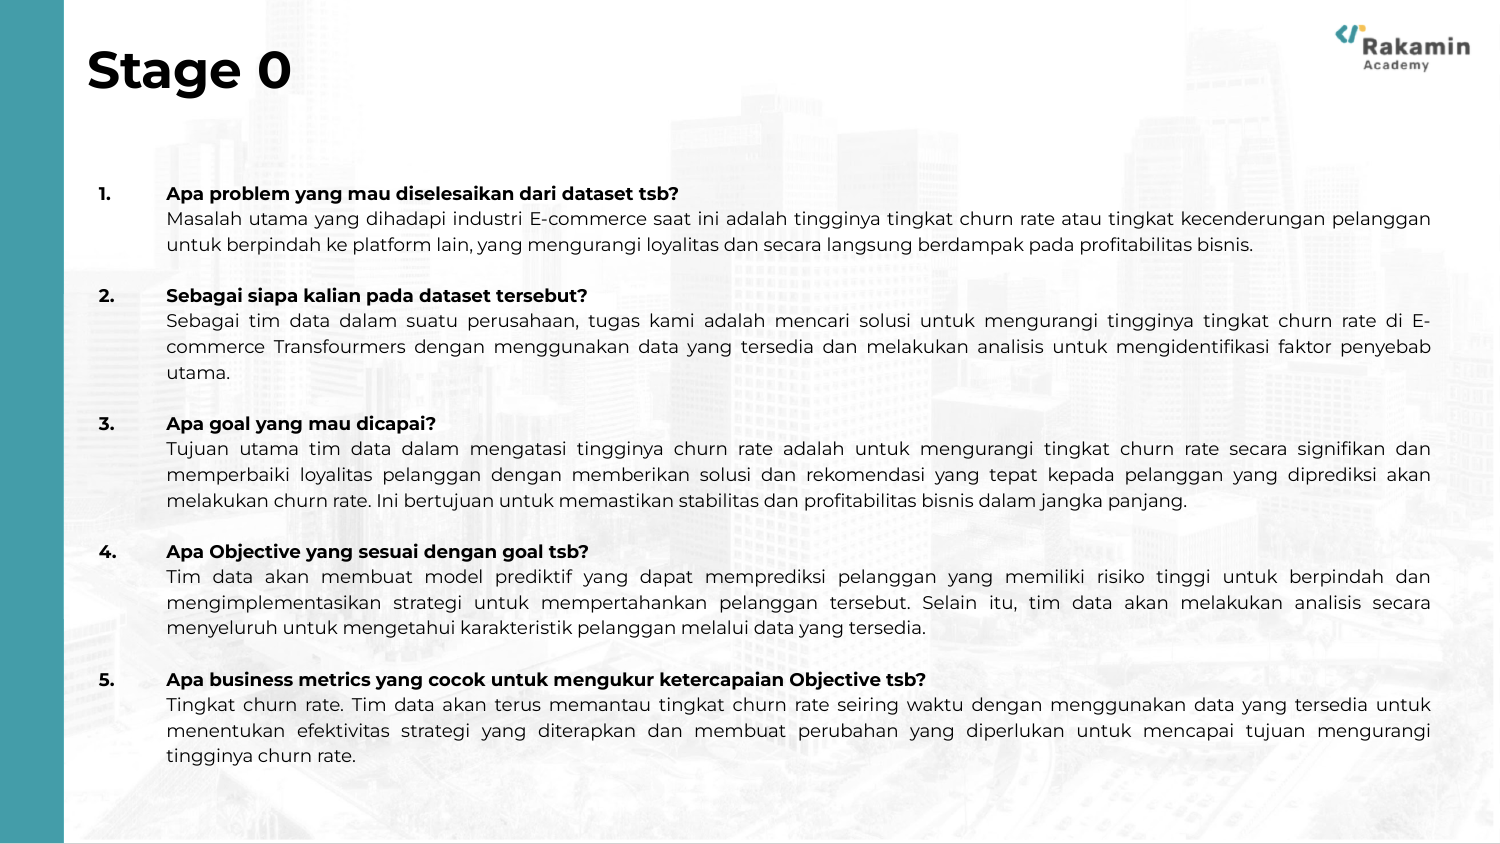

# Stage 0
Apa problem yang mau diselesaikan dari dataset tsb?
Masalah utama yang dihadapi industri E-commerce saat ini adalah tingginya tingkat churn rate atau tingkat kecenderungan pelanggan untuk berpindah ke platform lain, yang mengurangi loyalitas dan secara langsung berdampak pada profitabilitas bisnis.

Sebagai siapa kalian pada dataset tersebut?
Sebagai tim data dalam suatu perusahaan, tugas kami adalah mencari solusi untuk mengurangi tingginya tingkat churn rate di E-commerce Transfourmers dengan menggunakan data yang tersedia dan melakukan analisis untuk mengidentifikasi faktor penyebab utama.

Apa goal yang mau dicapai?
Tujuan utama tim data dalam mengatasi tingginya churn rate adalah untuk mengurangi tingkat churn rate secara signifikan dan memperbaiki loyalitas pelanggan dengan memberikan solusi dan rekomendasi yang tepat kepada pelanggan yang diprediksi akan melakukan churn rate. Ini bertujuan untuk memastikan stabilitas dan profitabilitas bisnis dalam jangka panjang.

Apa Objective yang sesuai dengan goal tsb?
Tim data akan membuat model prediktif yang dapat memprediksi pelanggan yang memiliki risiko tinggi untuk berpindah dan mengimplementasikan strategi untuk mempertahankan pelanggan tersebut. Selain itu, tim data akan melakukan analisis secara menyeluruh untuk mengetahui karakteristik pelanggan melalui data yang tersedia.

Apa business metrics yang cocok untuk mengukur ketercapaian Objective tsb?
Tingkat churn rate. Tim data akan terus memantau tingkat churn rate seiring waktu dengan menggunakan data yang tersedia untuk menentukan efektivitas strategi yang diterapkan dan membuat perubahan yang diperlukan untuk mencapai tujuan mengurangi tingginya churn rate.